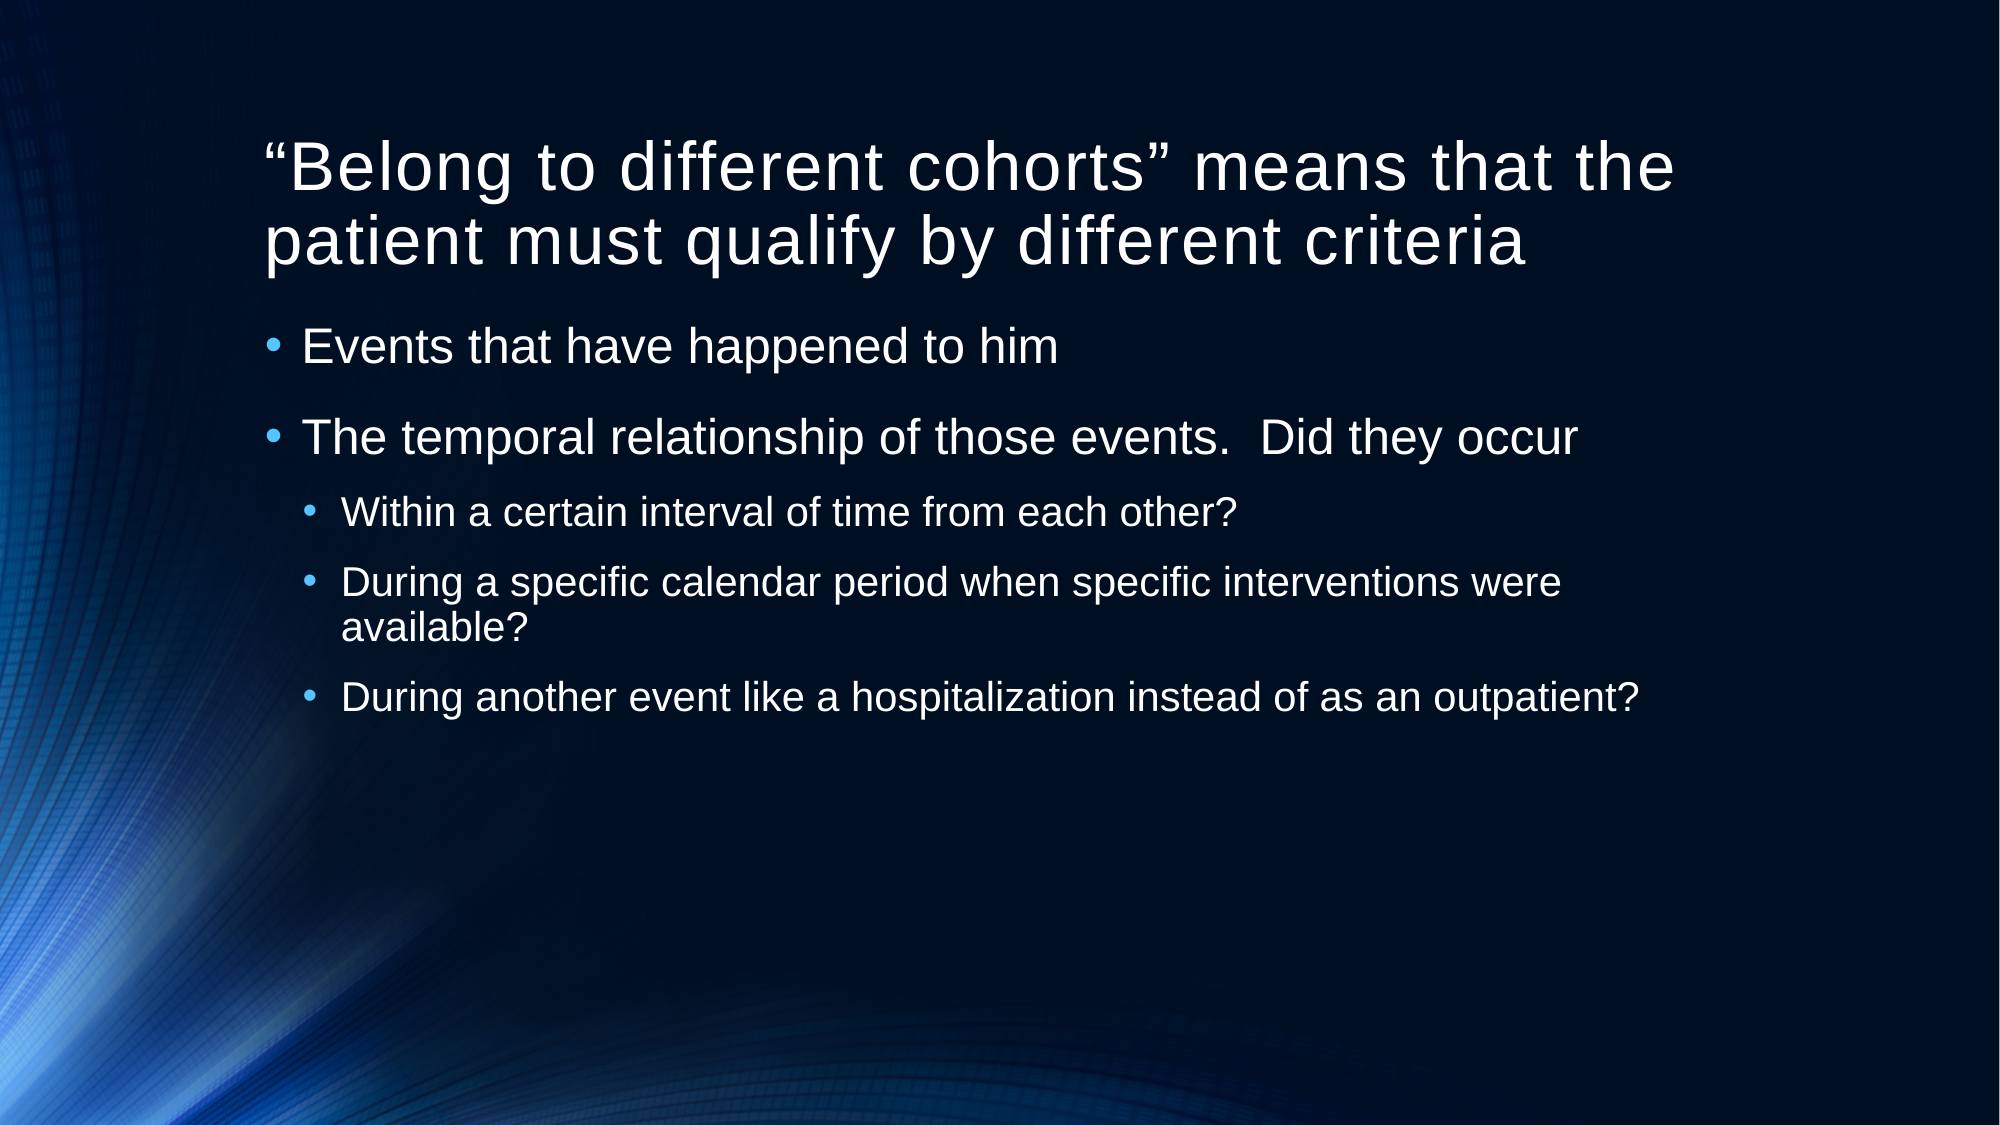

# “Belong to different cohorts” means that the patient must qualify by different criteria
Events that have happened to him
The temporal relationship of those events.  Did they occur
Within a certain interval of time from each other?
During a specific calendar period when specific interventions were available?
During another event like a hospitalization instead of as an outpatient?